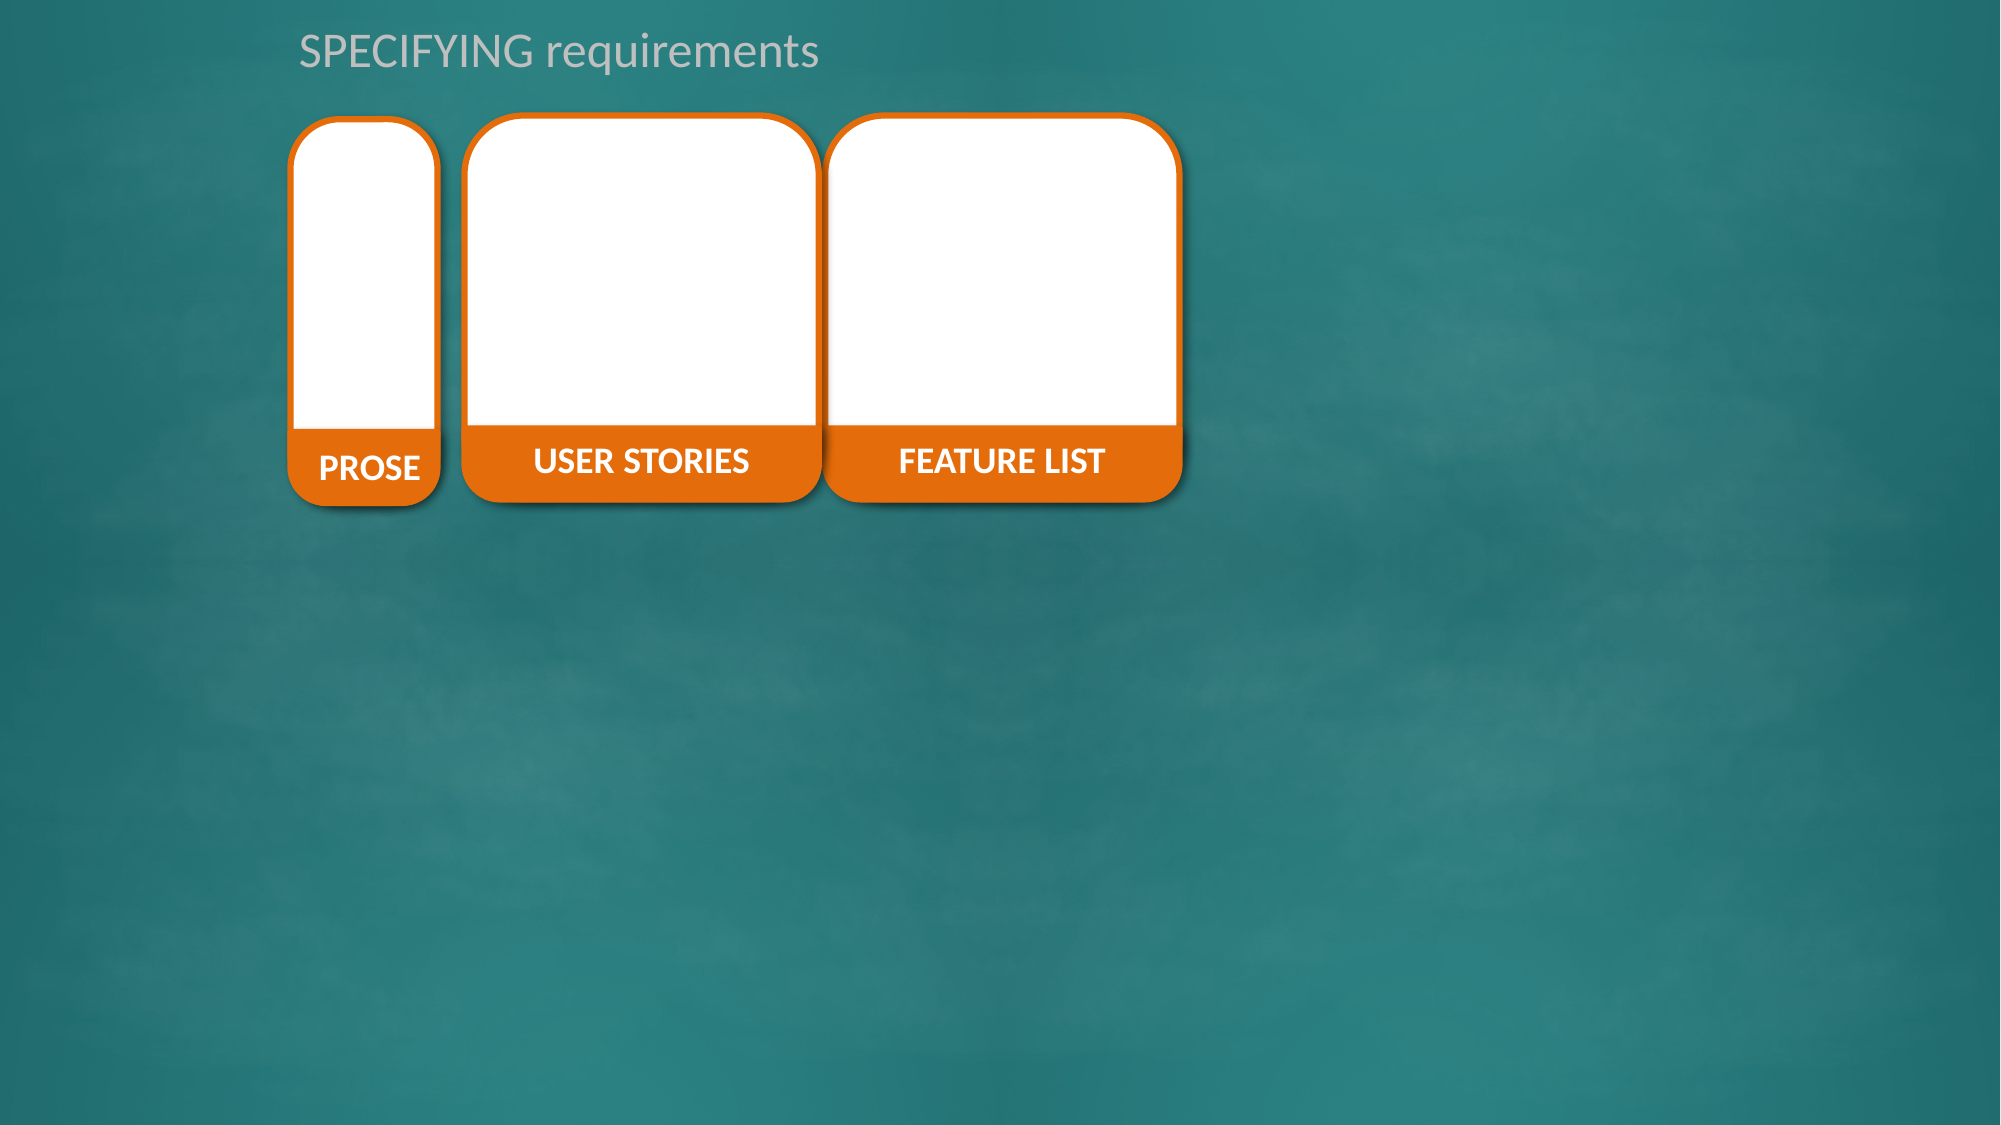

SPECIFYING requirements

USER STORIES

FEATURE LIST

PROSE